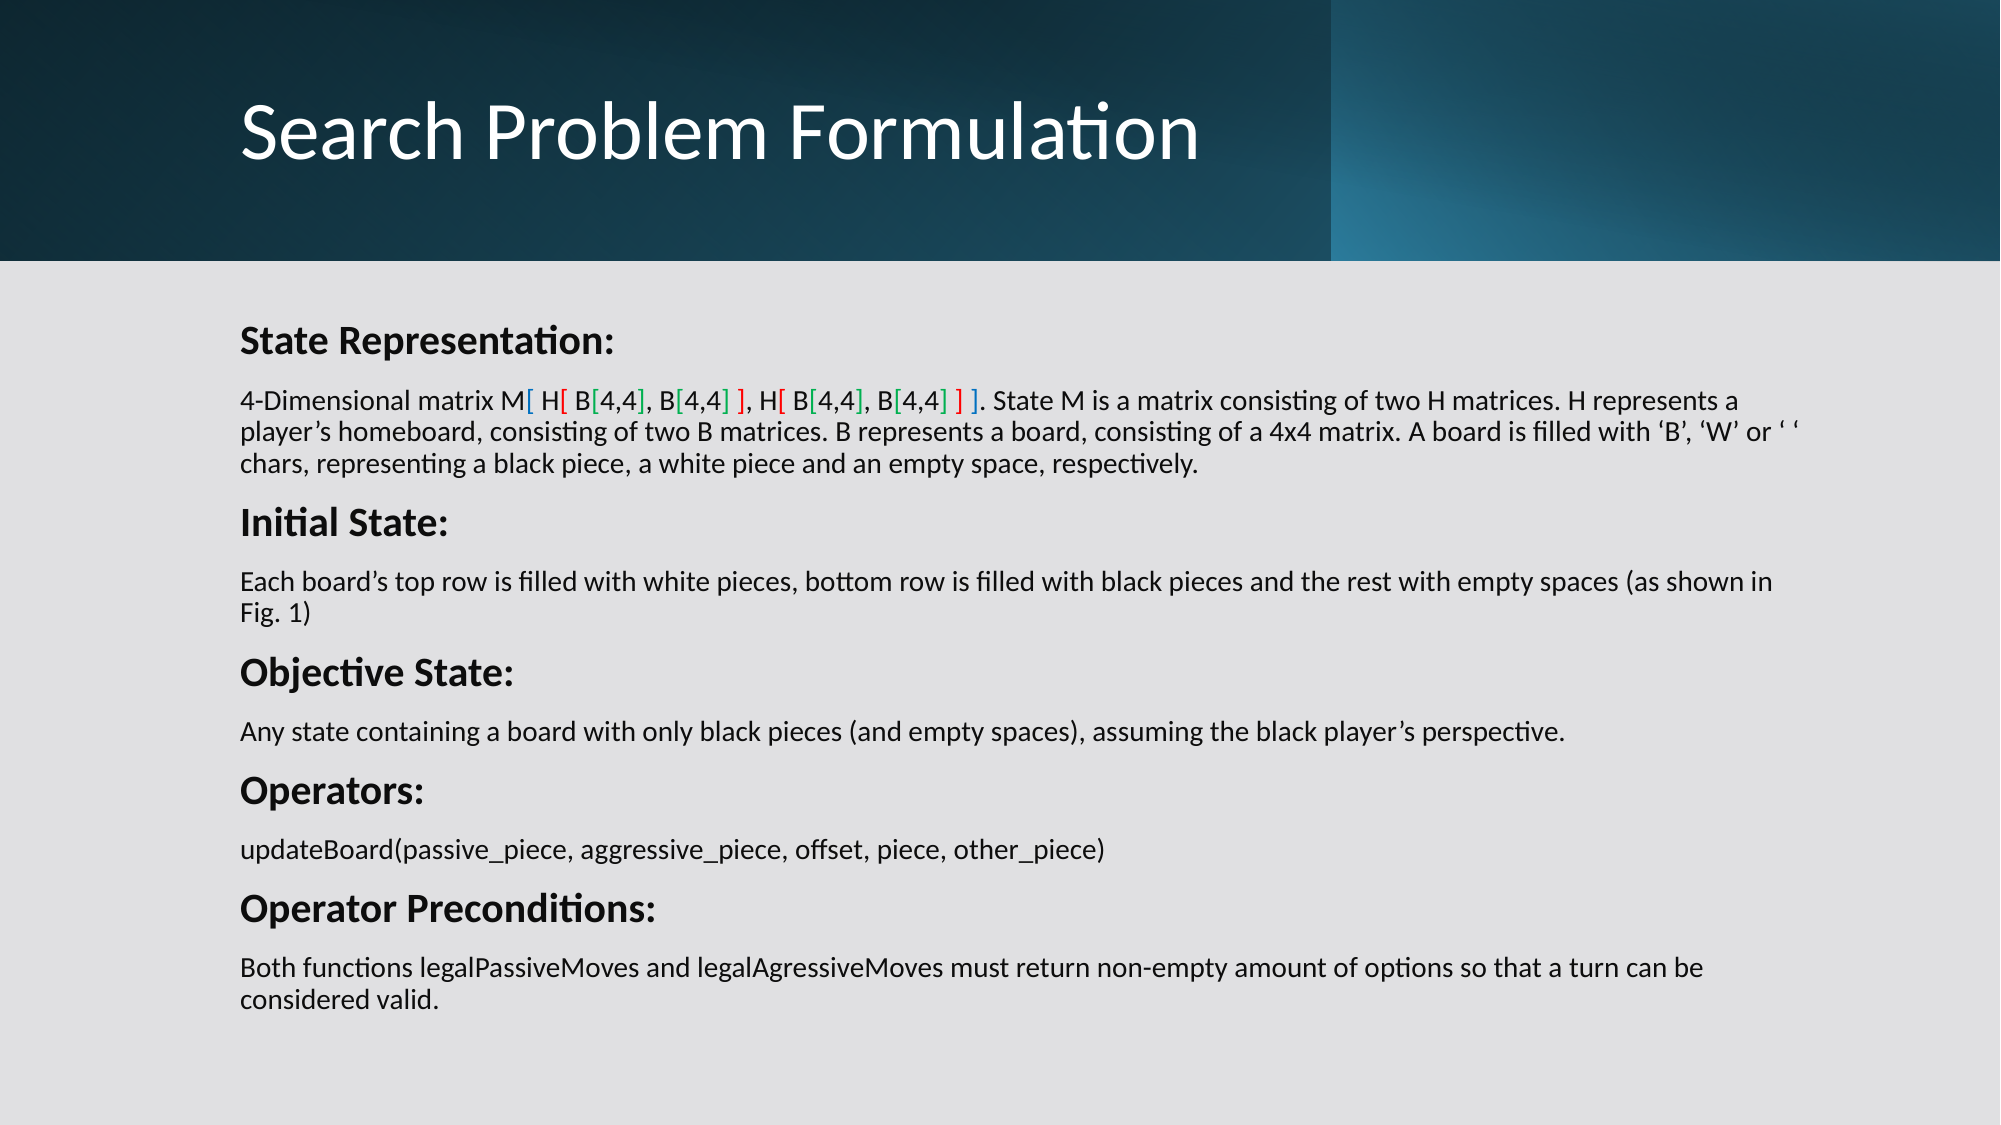

# Search Problem Formulation
State Representation:
4-Dimensional matrix M[ H[ B[4,4], B[4,4] ], H[ B[4,4], B[4,4] ] ]. State M is a matrix consisting of two H matrices. H represents a player’s homeboard, consisting of two B matrices. B represents a board, consisting of a 4x4 matrix. A board is filled with ‘B’, ‘W’ or ‘ ‘ chars, representing a black piece, a white piece and an empty space, respectively.
Initial State:
Each board’s top row is filled with white pieces, bottom row is filled with black pieces and the rest with empty spaces (as shown in Fig. 1)
Objective State:
Any state containing a board with only black pieces (and empty spaces), assuming the black player’s perspective.
Operators:
updateBoard(passive_piece, aggressive_piece, offset, piece, other_piece)
Operator Preconditions:
Both functions legalPassiveMoves and legalAgressiveMoves must return non-empty amount of options so that a turn can be considered valid.